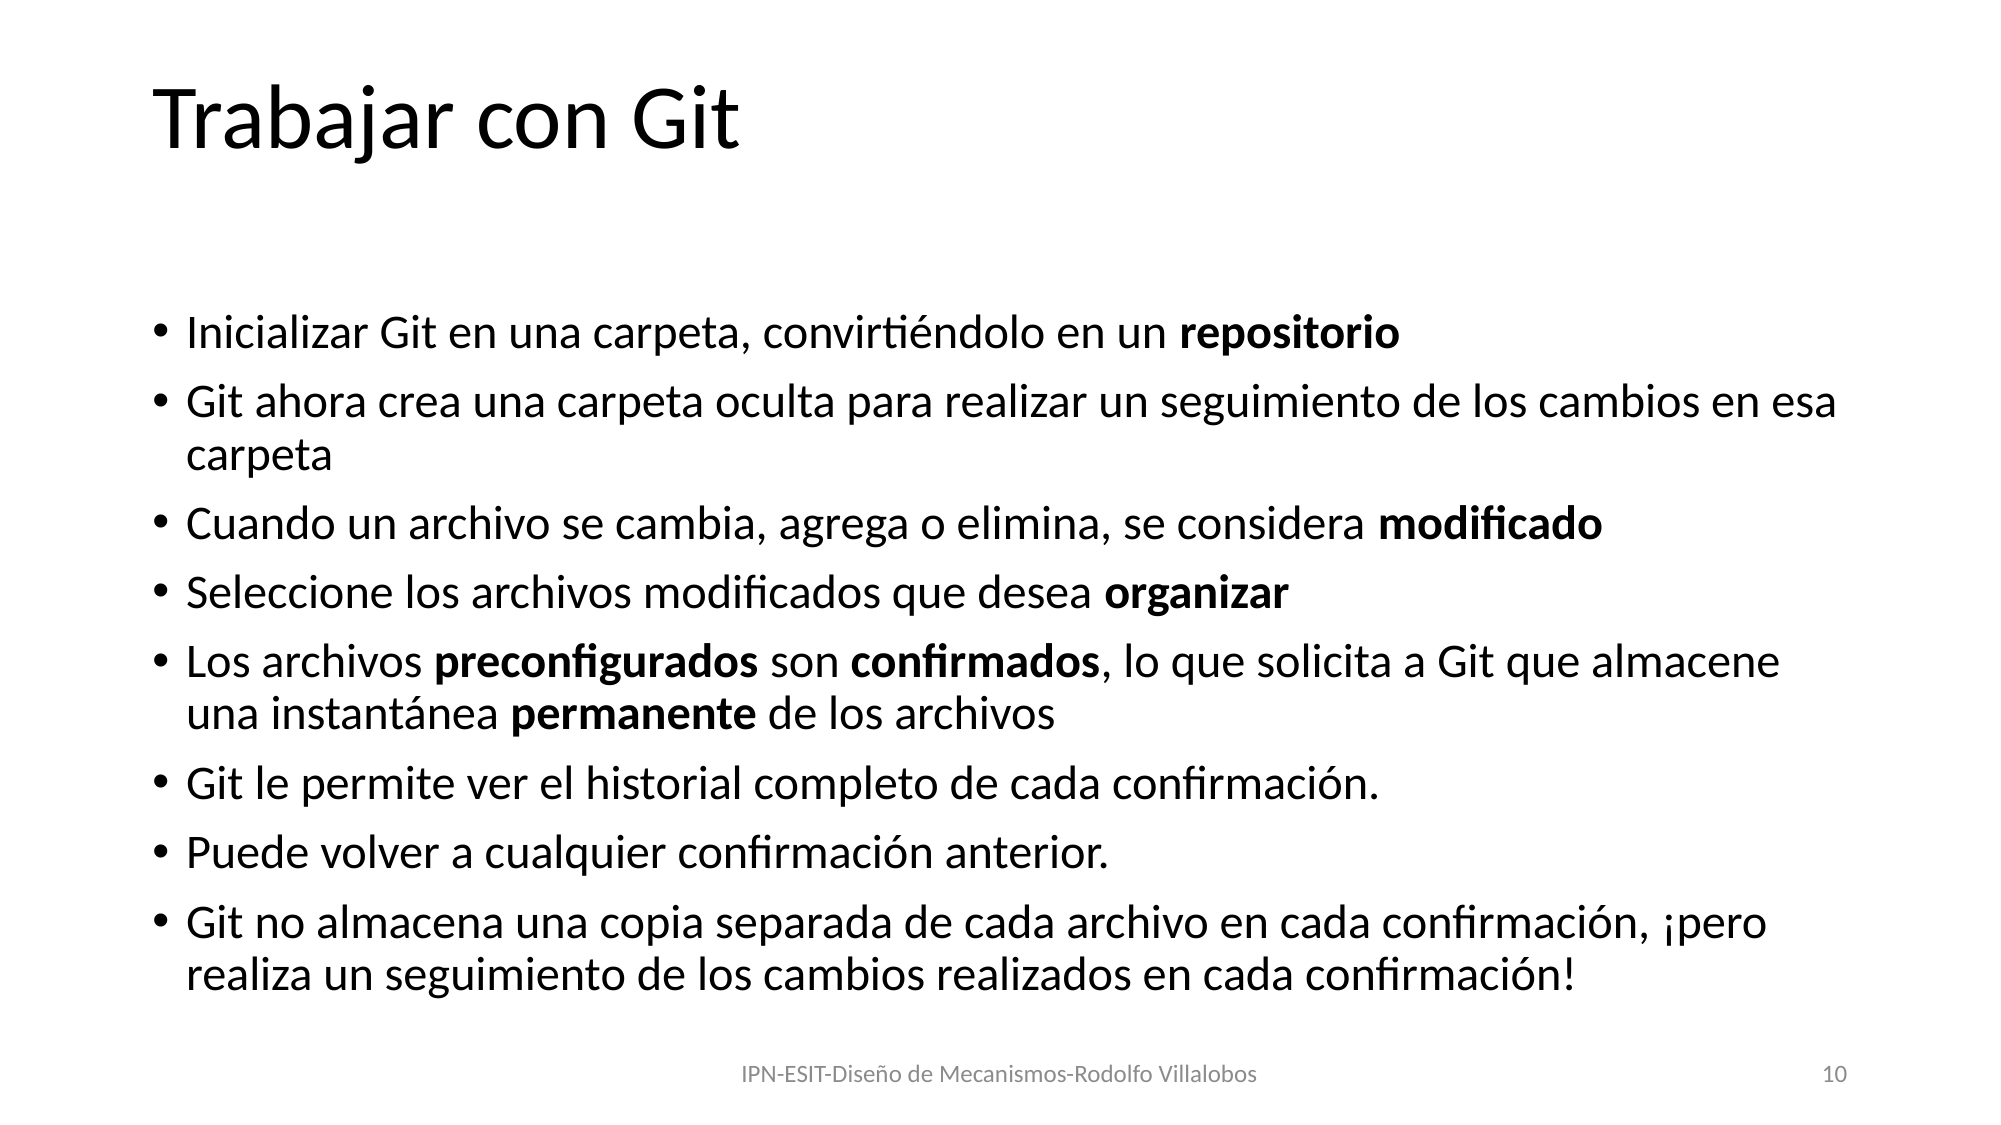

# Trabajar con Git

Inicializar Git en una carpeta, convirtiéndolo en un repositorio
Git ahora crea una carpeta oculta para realizar un seguimiento de los cambios en esa carpeta
Cuando un archivo se cambia, agrega o elimina, se considera modificado
Seleccione los archivos modificados que desea organizar
Los archivos preconfigurados son confirmados, lo que solicita a Git que almacene una instantánea permanente de los archivos
Git le permite ver el historial completo de cada confirmación.
Puede volver a cualquier confirmación anterior.
Git no almacena una copia separada de cada archivo en cada confirmación, ¡pero realiza un seguimiento de los cambios realizados en cada confirmación!

IPN-ESIT-Diseño de Mecanismos-Rodolfo Villalobos
10